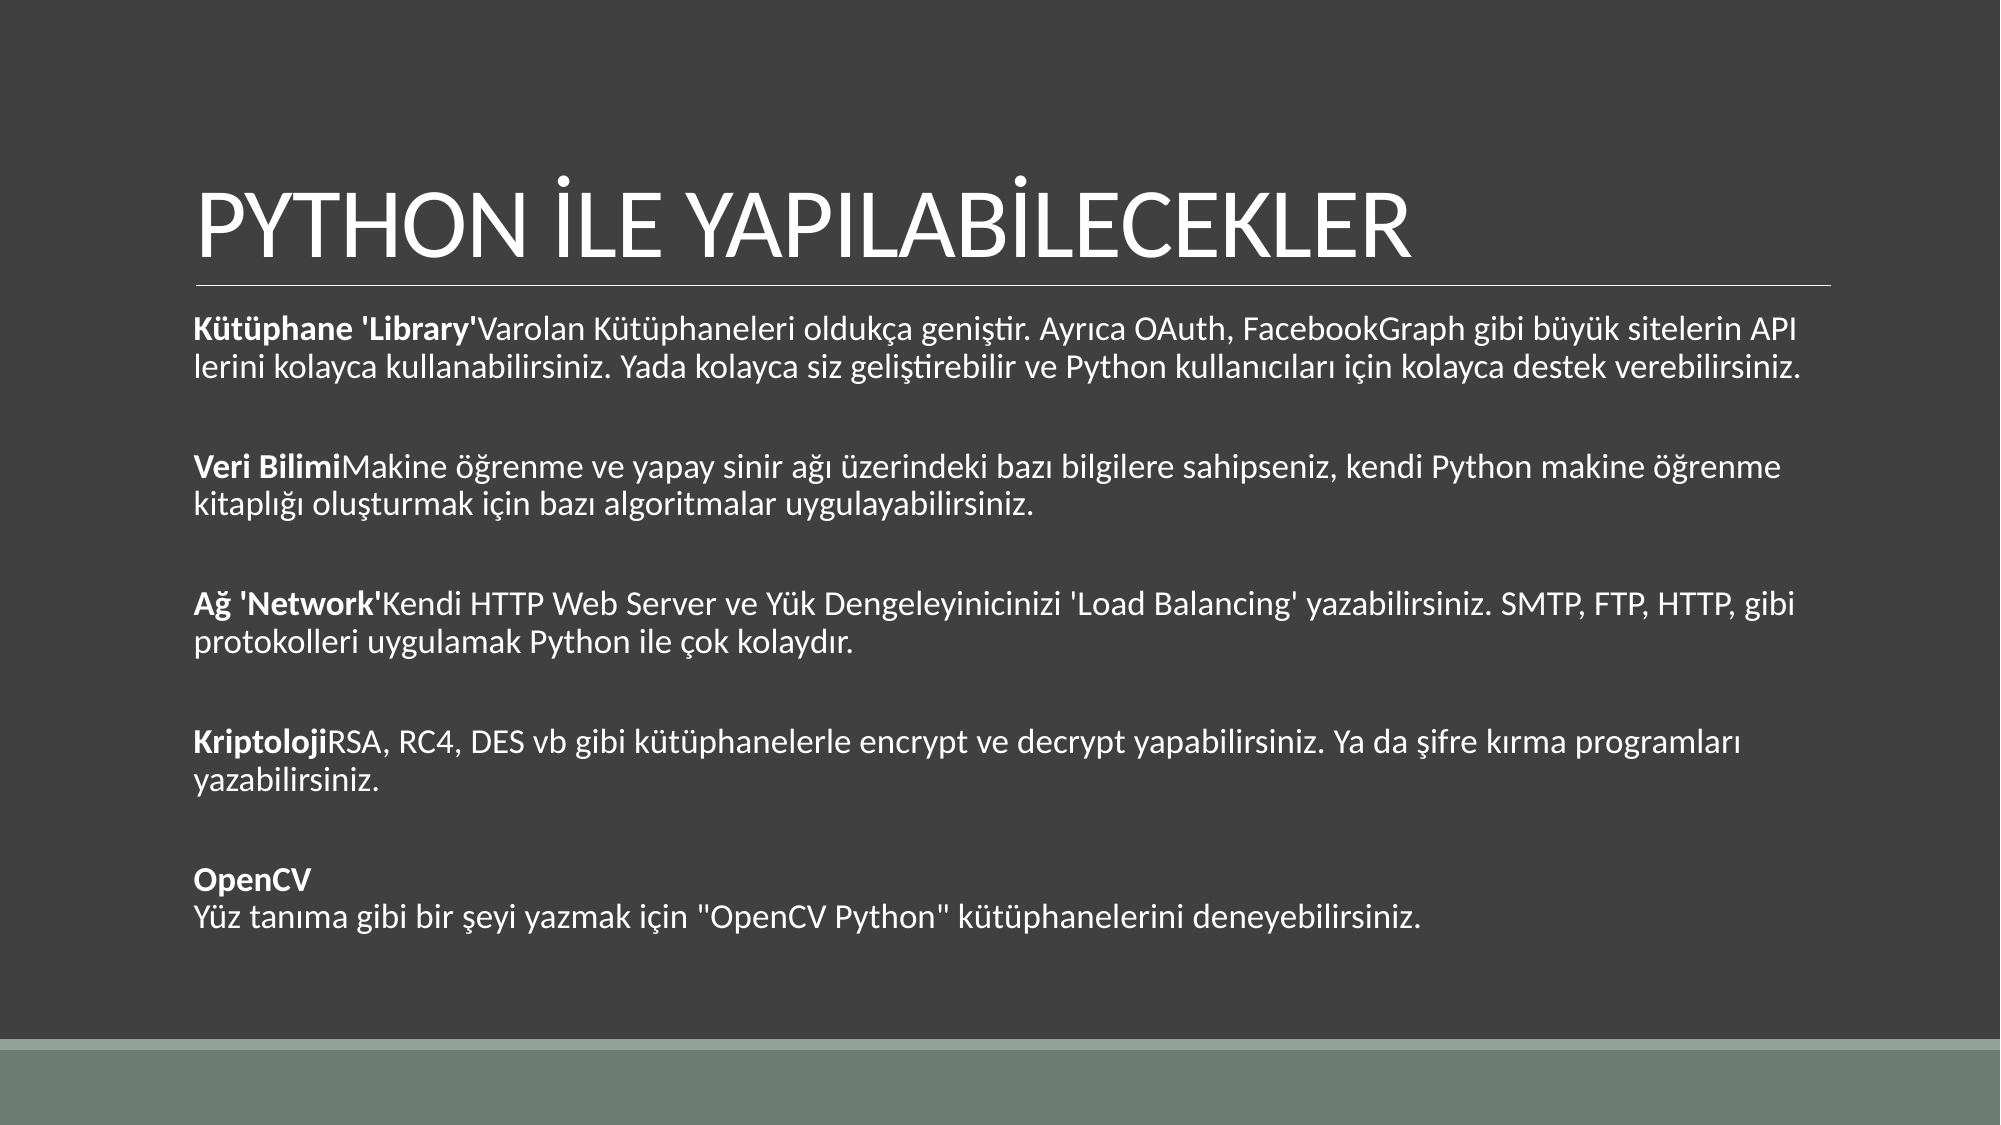

# PYTHON İLE YAPILABİLECEKLER
Kütüphane 'Library'Varolan Kütüphaneleri oldukça geniştir. Ayrıca OAuth, FacebookGraph gibi büyük sitelerin API lerini kolayca kullanabilirsiniz. Yada kolayca siz geliştirebilir ve Python kullanıcıları için kolayca destek verebilirsiniz.
Veri BilimiMakine öğrenme ve yapay sinir ağı üzerindeki bazı bilgilere sahipseniz, kendi Python makine öğrenme kitaplığı oluşturmak için bazı algoritmalar uygulayabilirsiniz.
Ağ 'Network'Kendi HTTP Web Server ve Yük Dengeleyinicinizi 'Load Balancing' yazabilirsiniz. SMTP, FTP, HTTP, gibi protokolleri uygulamak Python ile çok kolaydır.
KriptolojiRSA, RC4, DES vb gibi kütüphanelerle encrypt ve decrypt yapabilirsiniz. Ya da şifre kırma programları yazabilirsiniz.
OpenCV
Yüz tanıma gibi bir şeyi yazmak için "OpenCV Python" kütüphanelerini deneyebilirsiniz.